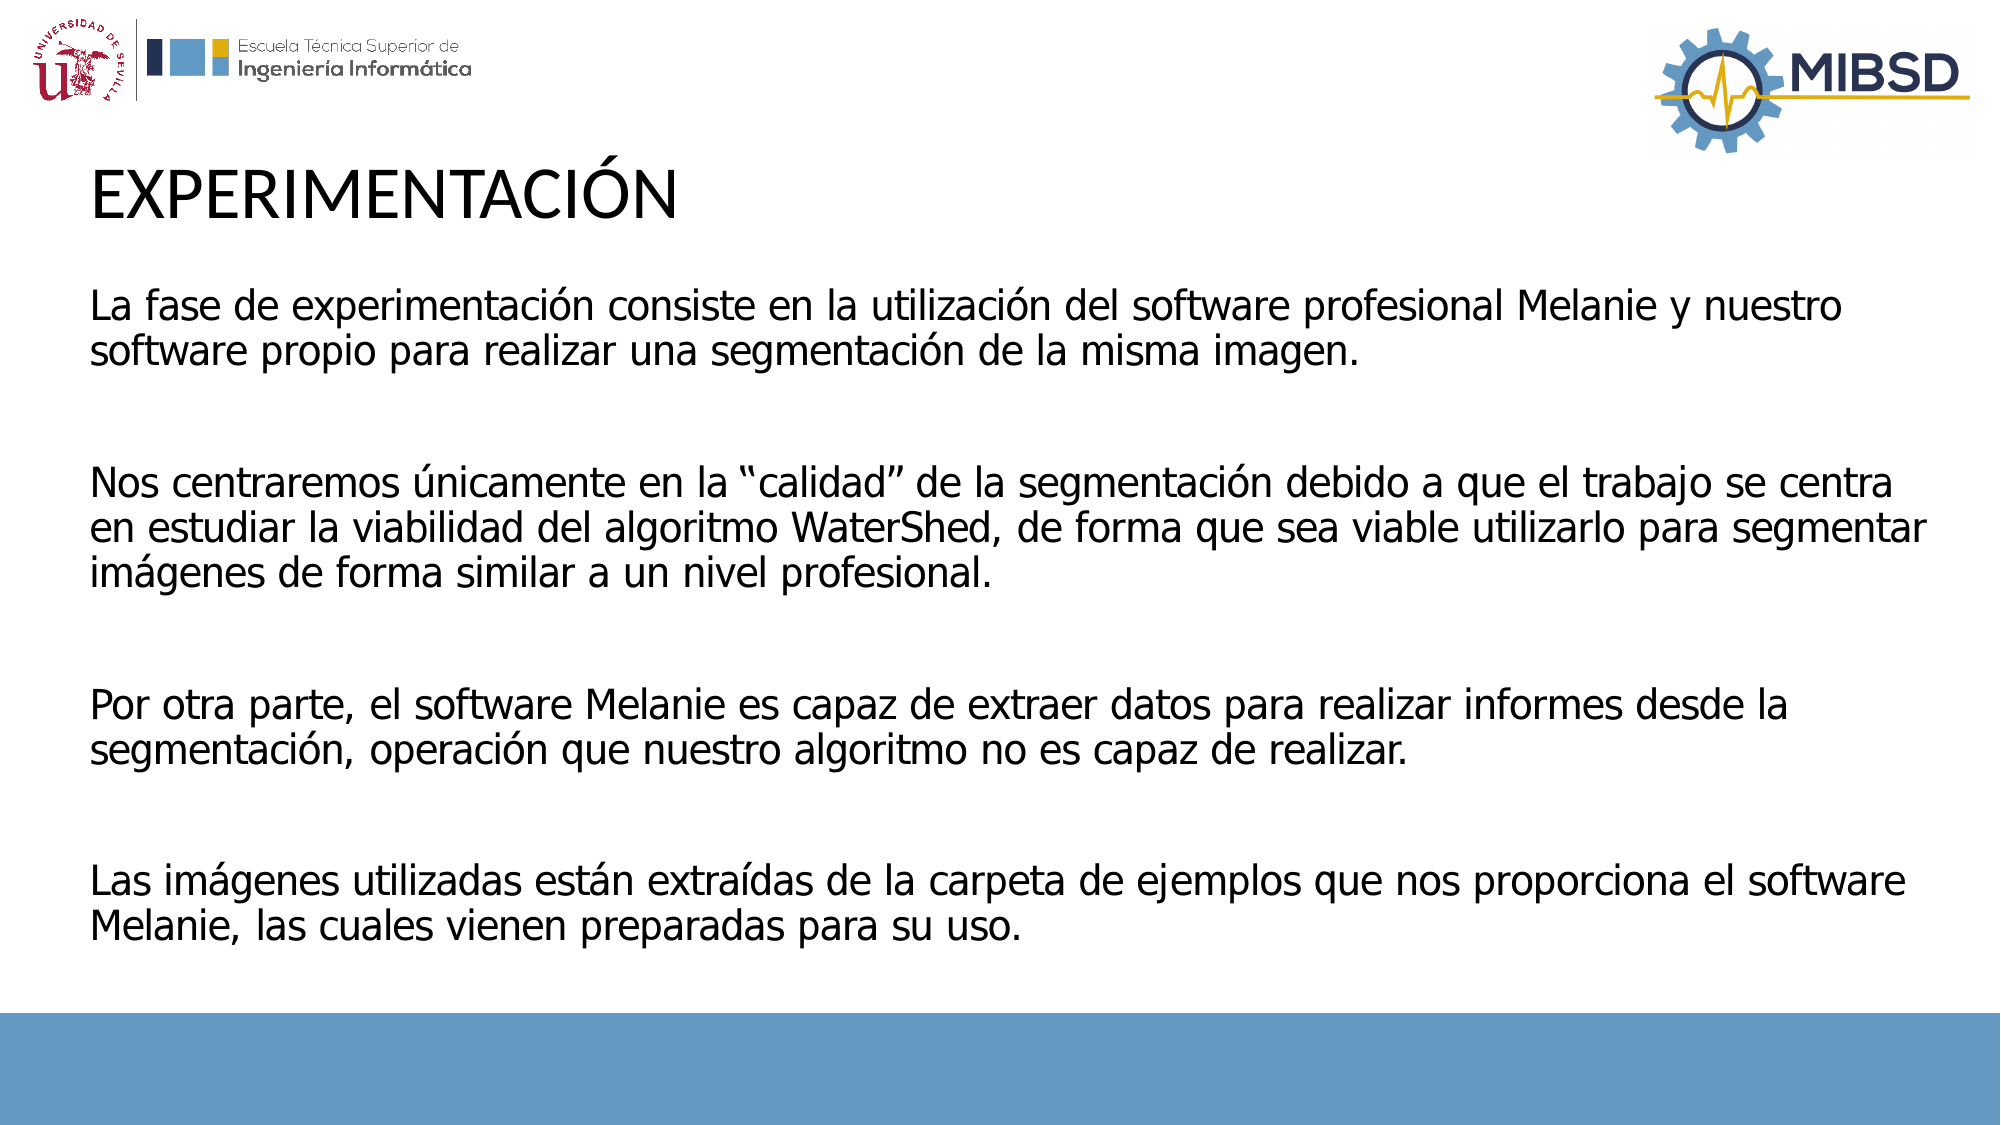

# EXPERIMENTACIÓN
La fase de experimentación consiste en la utilización del software profesional Melanie y nuestro software propio para realizar una segmentación de la misma imagen.

Nos centraremos únicamente en la “calidad” de la segmentación debido a que el trabajo se centra en estudiar la viabilidad del algoritmo WaterShed, de forma que sea viable utilizarlo para segmentar imágenes de forma similar a un nivel profesional.

Por otra parte, el software Melanie es capaz de extraer datos para realizar informes desde la segmentación, operación que nuestro algoritmo no es capaz de realizar.

Las imágenes utilizadas están extraídas de la carpeta de ejemplos que nos proporciona el software Melanie, las cuales vienen preparadas para su uso.